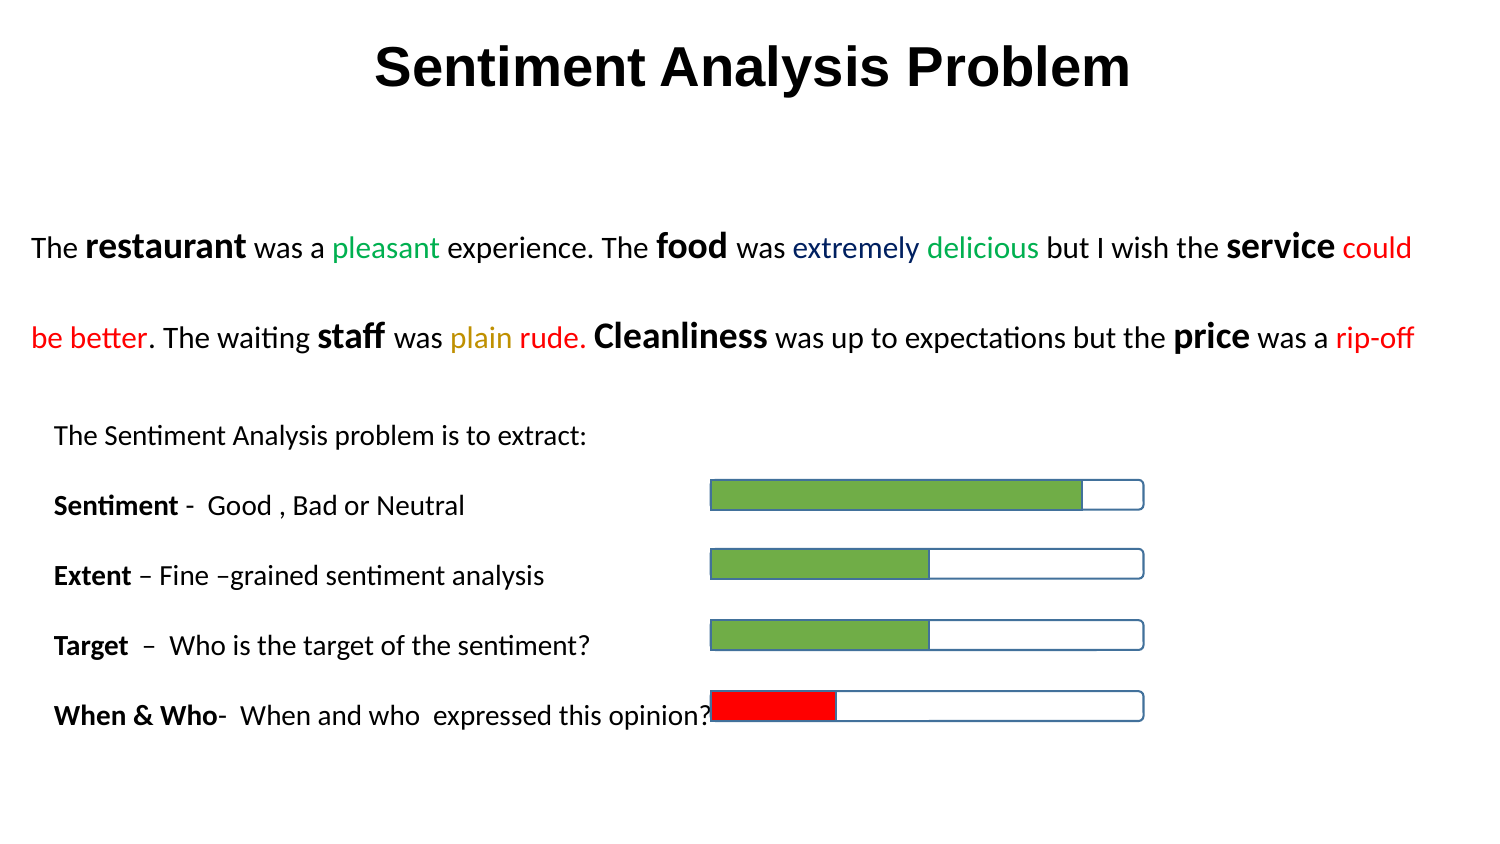

Sentiment Analysis Problem
The restaurant was a pleasant experience. The food was extremely delicious but I wish the service could be better. The waiting staff was plain rude. Cleanliness was up to expectations but the price was a rip-off
The Sentiment Analysis problem is to extract:

Sentiment -  Good , Bad or Neutral

Extent – Fine –grained sentiment analysis

Target  –  Who is the target of the sentiment?

When & Who-  When and who  expressed this opinion?